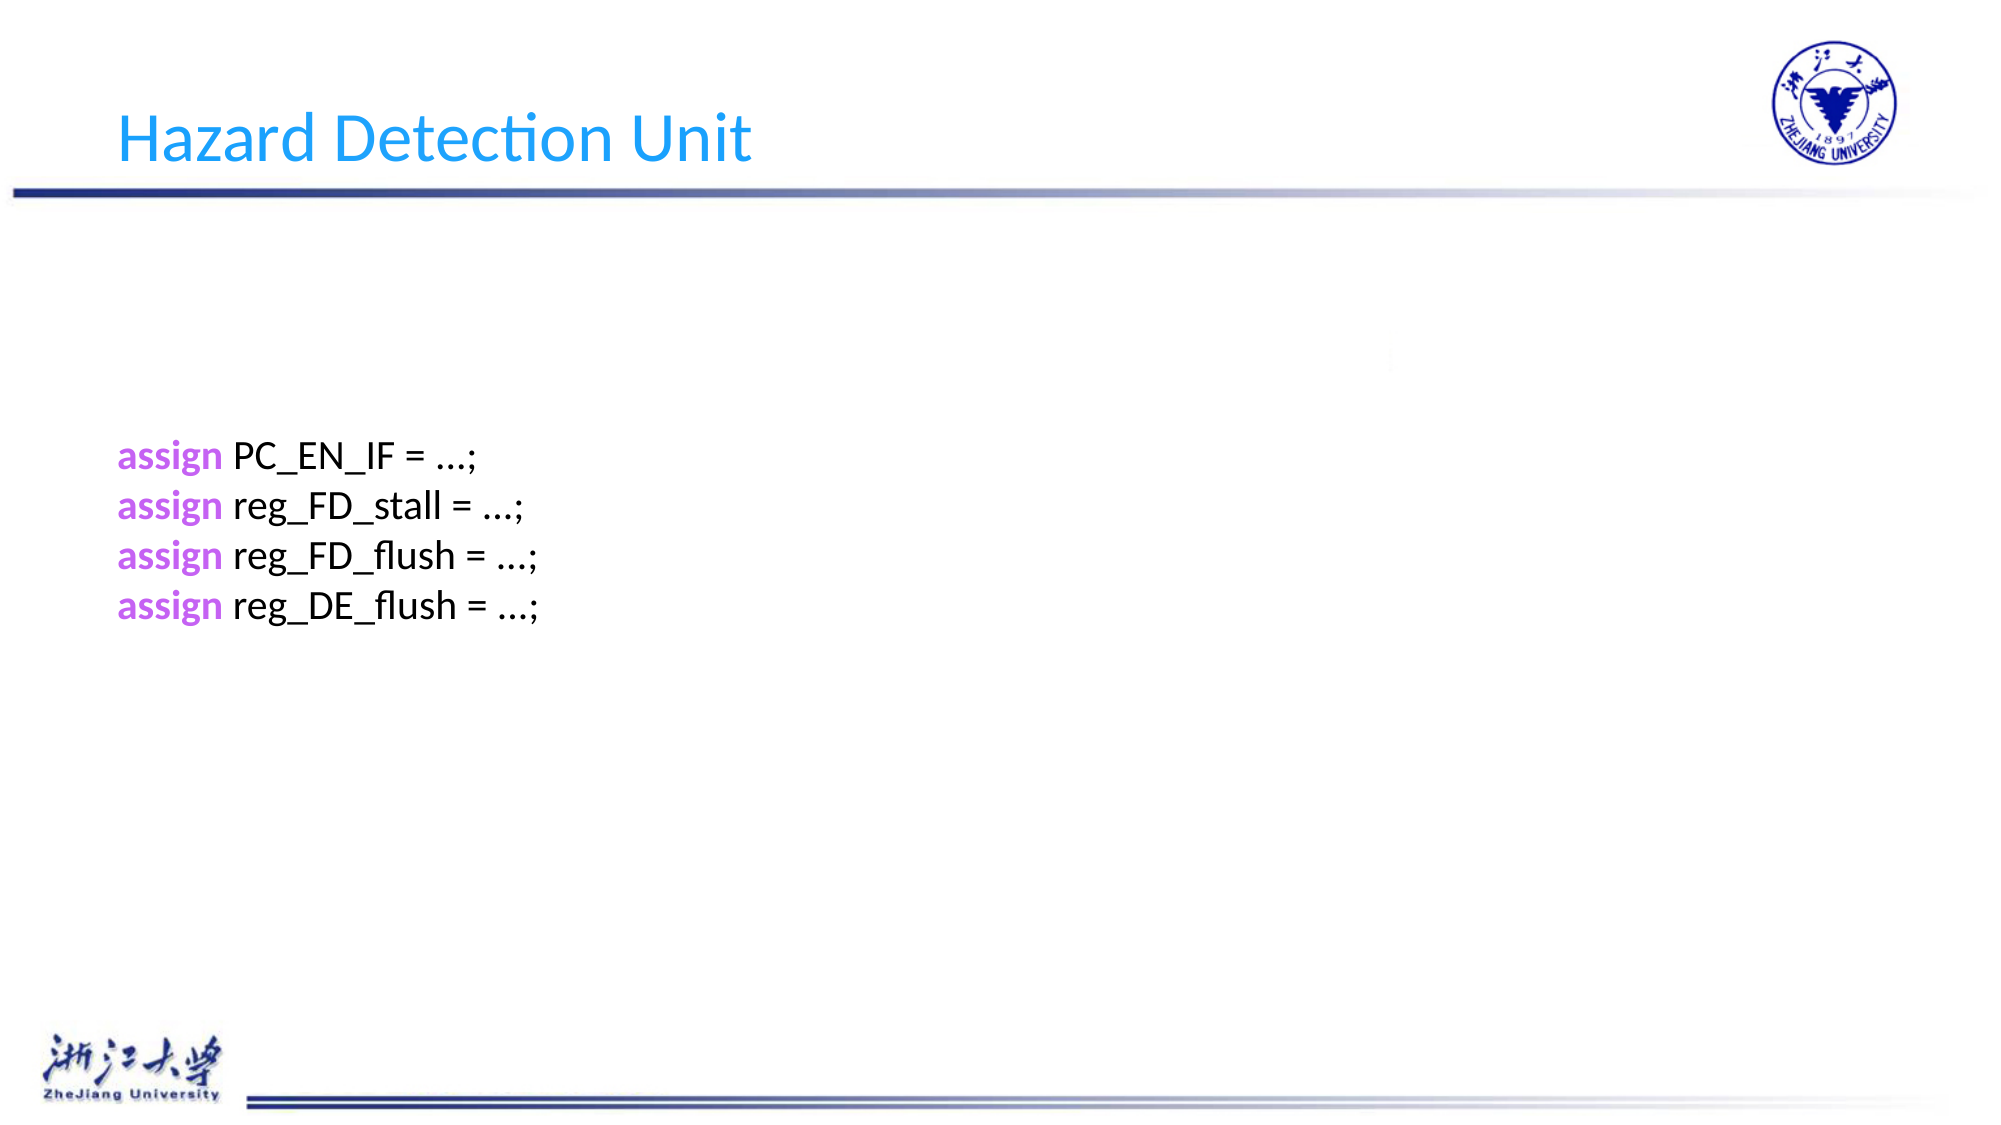

# Hazard Detection Unit
assign PC_EN_IF = ...;
assign reg_FD_stall = ...;
assign reg_FD_flush = ...;
assign reg_DE_flush = ...;